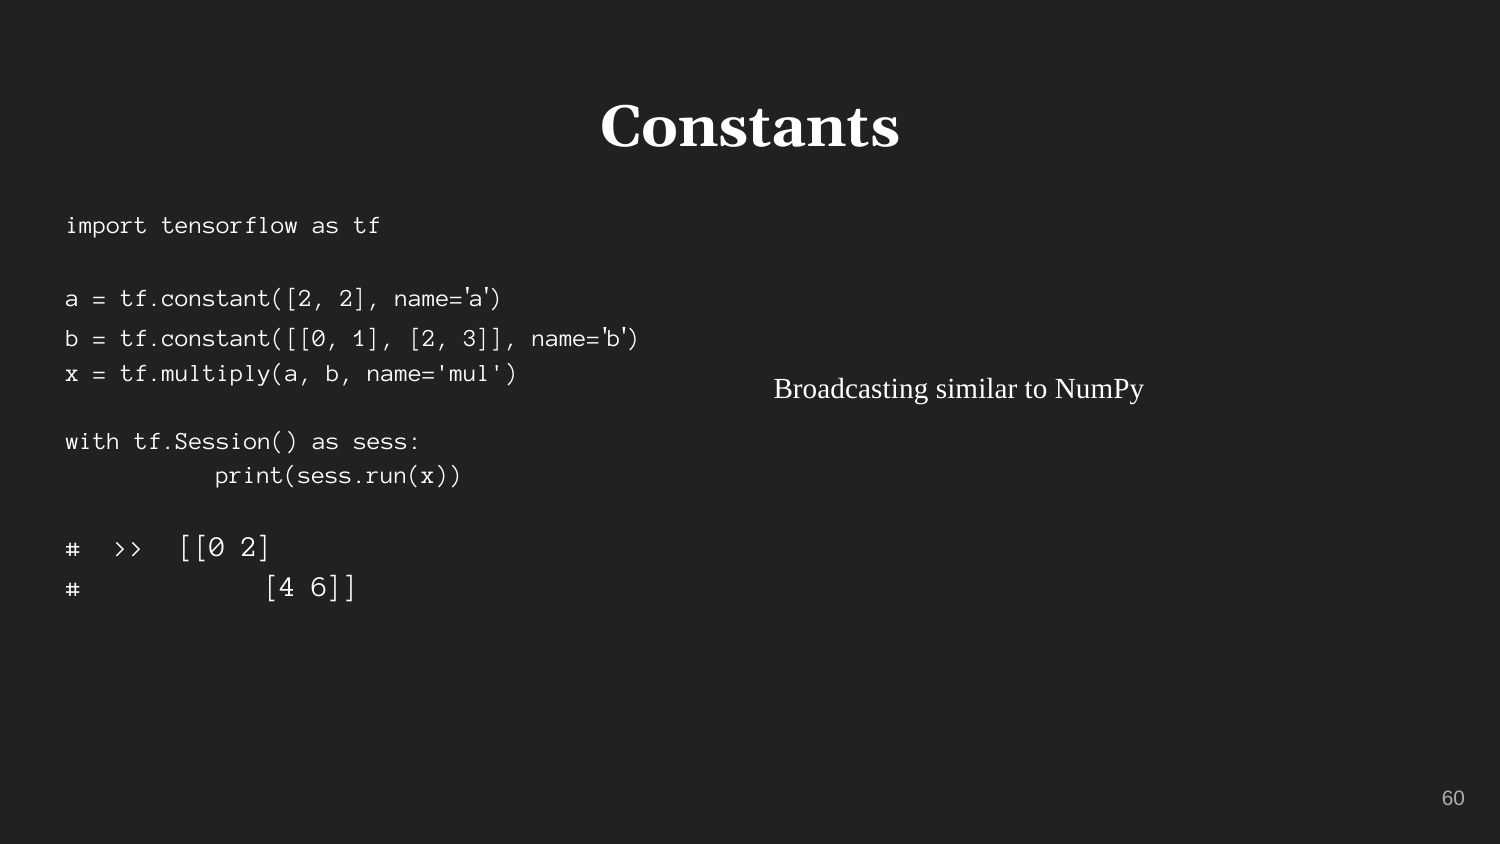

# Constants
import tensorflow as tf
a = tf.constant([2, 2], name='a')
b = tf.constant([[0, 1], [2, 3]], name='b')
x = tf.multiply(a, b, name='mul')
with tf.Session() as sess:
	print(sess.run(x))
#  >>  [[0 2] #	   [4 6]]

Broadcasting similar to NumPy
60